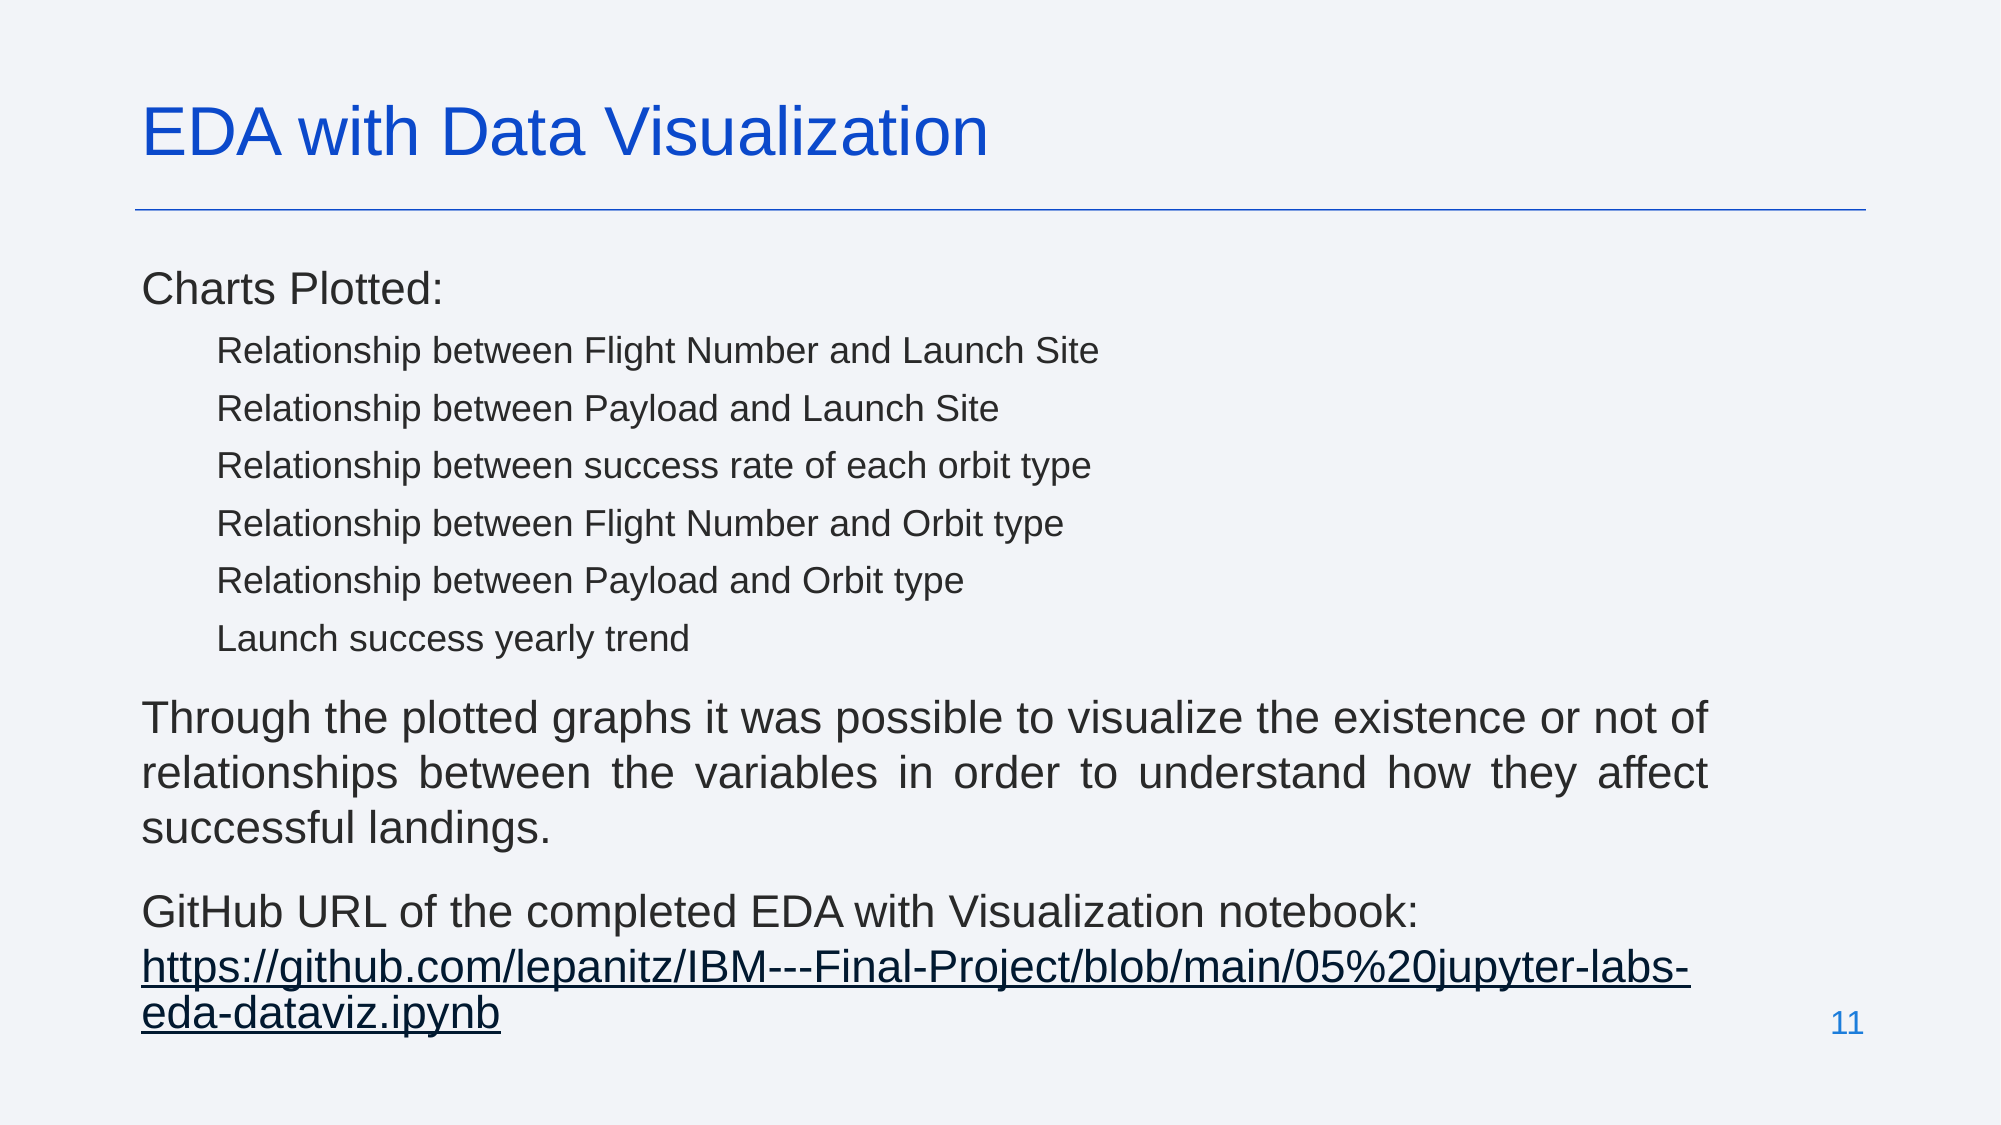

EDA with Data Visualization
Charts Plotted:
Relationship between Flight Number and Launch Site
Relationship between Payload and Launch Site
Relationship between success rate of each orbit type
Relationship between Flight Number and Orbit type
Relationship between Payload and Orbit type
Launch success yearly trend
Through the plotted graphs it was possible to visualize the existence or not of relationships between the variables in order to understand how they affect successful landings.
GitHub URL of the completed EDA with Visualization notebook: https://github.com/lepanitz/IBM---Final-Project/blob/main/05%20jupyter-labs-eda-dataviz.ipynb
11